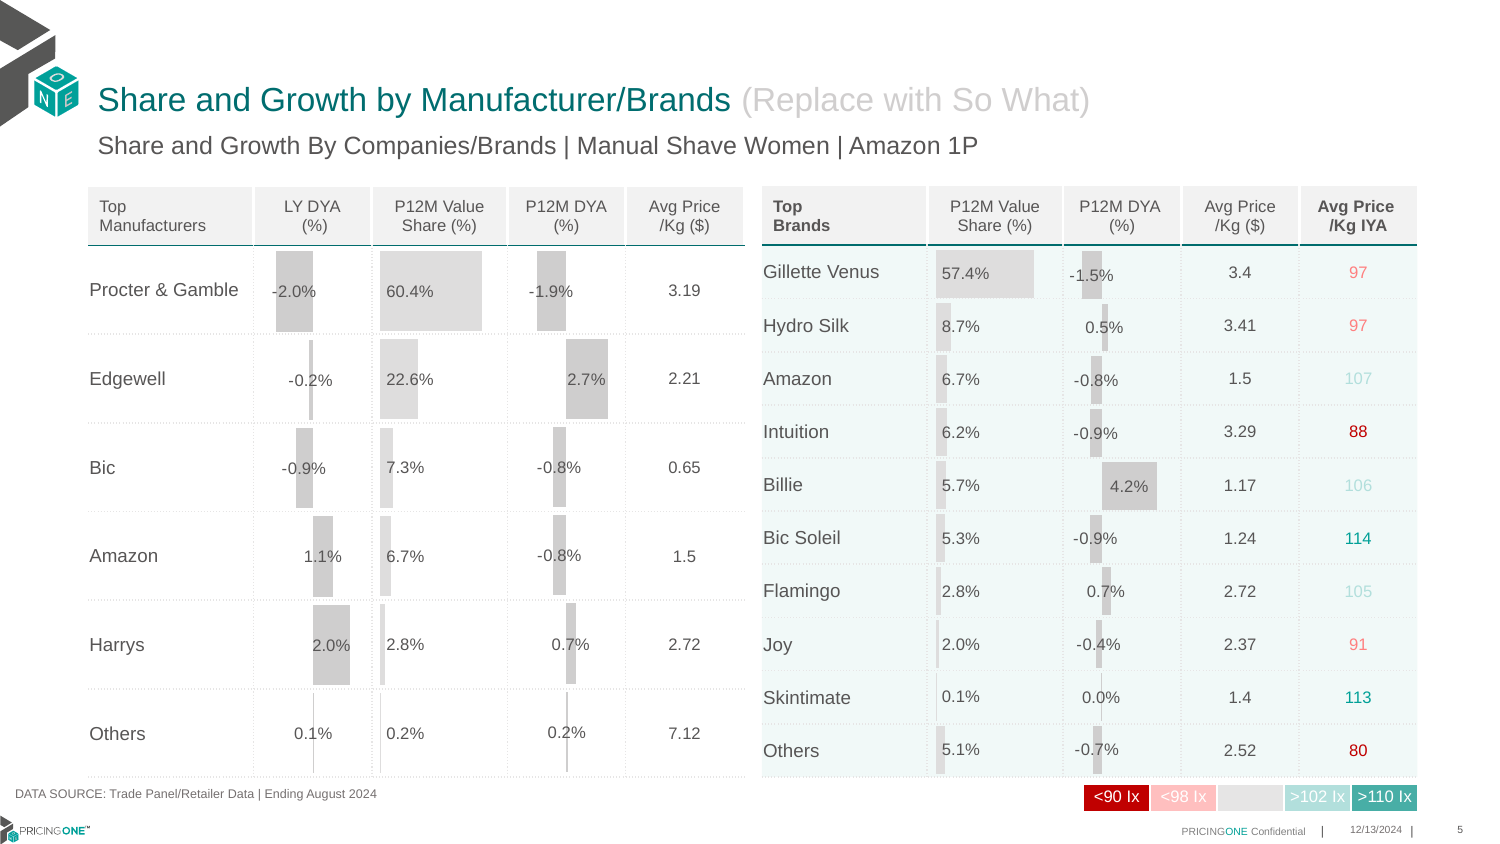

# Share and Growth by Manufacturer/Brands (Replace with So What)

Share and Growth By Companies/Brands | Manual Shave Women | Amazon 1P
| Top Brands | P12M Value Share (%) | P12M DYA (%) | Avg Price /Kg ($) | Avg Price /Kg IYA |
| --- | --- | --- | --- | --- |
| Gillette Venus |  |  | 3.4 | 97 |
| Hydro Silk |  |  | 3.41 | 97 |
| Amazon |  |  | 1.5 | 107 |
| Intuition |  |  | 3.29 | 88 |
| Billie |  |  | 1.17 | 106 |
| Bic Soleil |  |  | 1.24 | 114 |
| Flamingo |  |  | 2.72 | 105 |
| Joy |  |  | 2.37 | 91 |
| Skintimate |  |  | 1.4 | 113 |
| Others |  |  | 2.52 | 80 |
| Top Manufacturers | LY DYA (%) | P12M Value Share (%) | P12M DYA (%) | Avg Price /Kg ($) |
| --- | --- | --- | --- | --- |
| Procter & Gamble |  |  |  | 3.19 |
| Edgewell |  |  |  | 2.21 |
| Bic |  |  |  | 0.65 |
| Amazon |  |  |  | 1.5 |
| Harrys |  |  |  | 2.72 |
| Others |  |  |  | 7.12 |

### Chart

| Category | Share DYA P12M |
|---|---|
|  | -0.018814901913700277 |

### Chart

| Category | Value Share P12M |
|---|---|
|  | 0.603721360087631 |

### Chart

| Category | Share DYA LY |
|---|---|
|  | -0.019898097597353614 |

### Chart

| Category | Value Share |
|---|---|
|  | 0.5736978293252724 |

### Chart

| Category | Share DYA |
|---|---|
|  | -0.014873430855655623 |
DATA SOURCE: Trade Panel/Retailer Data | Ending August 2024
| <90 Ix | <98 Ix |  | >102 Ix | >110 Ix |
| --- | --- | --- | --- | --- |

12/13/2024
5